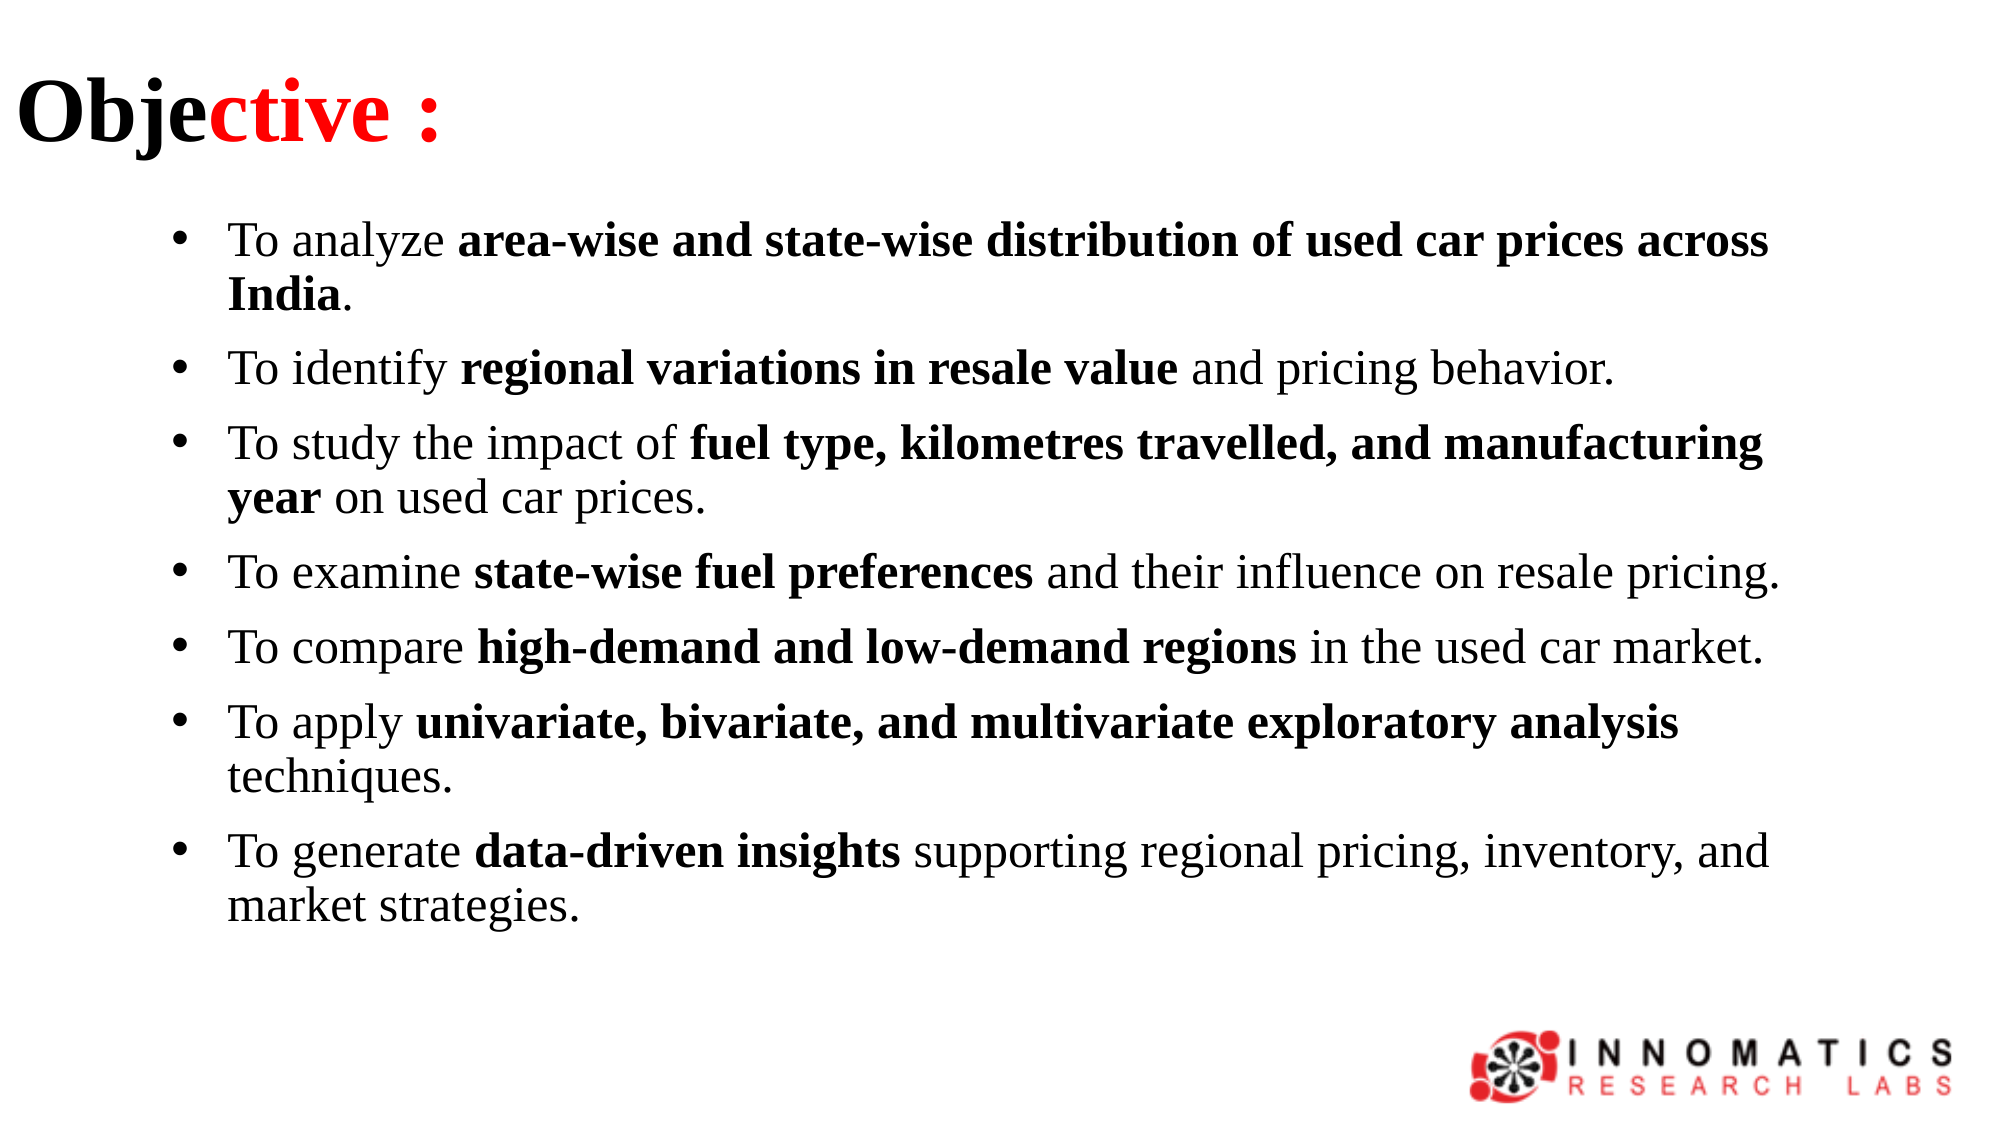

# Objective :
To analyze area-wise and state-wise distribution of used car prices across India.
To identify regional variations in resale value and pricing behavior.
To study the impact of fuel type, kilometres travelled, and manufacturing year on used car prices.
To examine state-wise fuel preferences and their influence on resale pricing.
To compare high-demand and low-demand regions in the used car market.
To apply univariate, bivariate, and multivariate exploratory analysis techniques.
To generate data-driven insights supporting regional pricing, inventory, and market strategies.